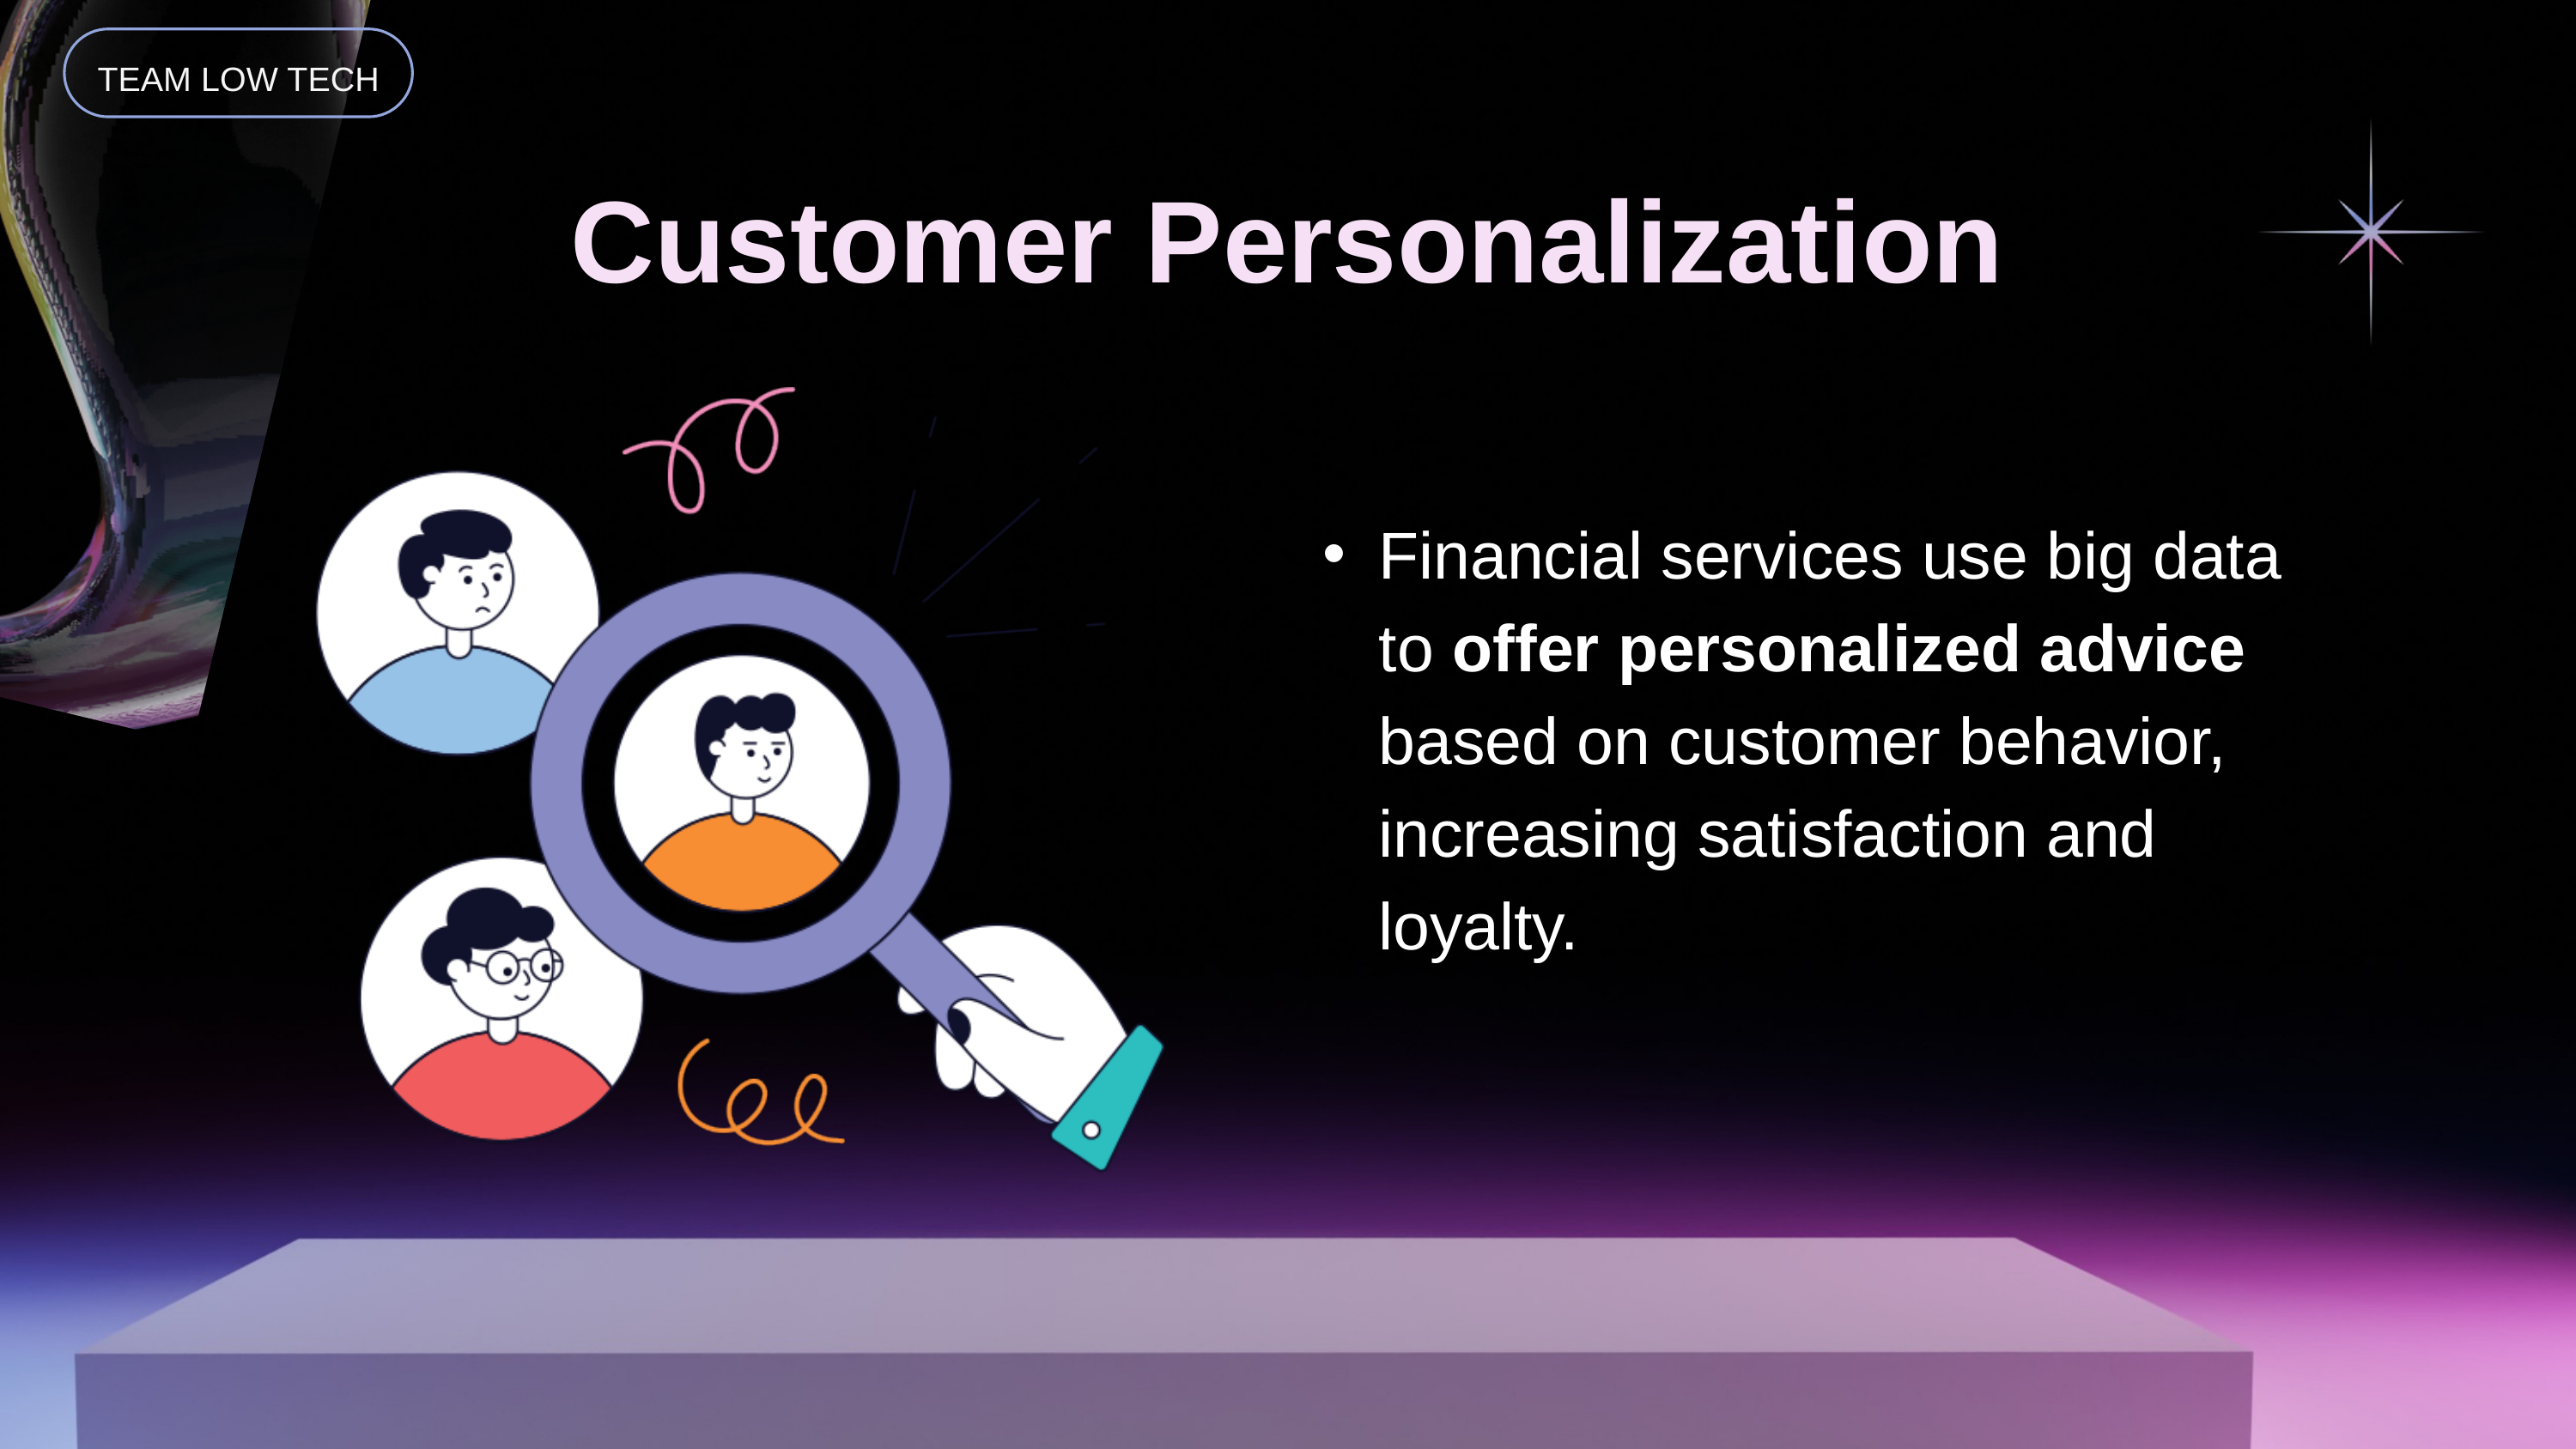

TEAM LOW TECH

Customer Personalization

Financial services use big data to offer personalized advice based on customer behavior, increasing satisfaction and loyalty.